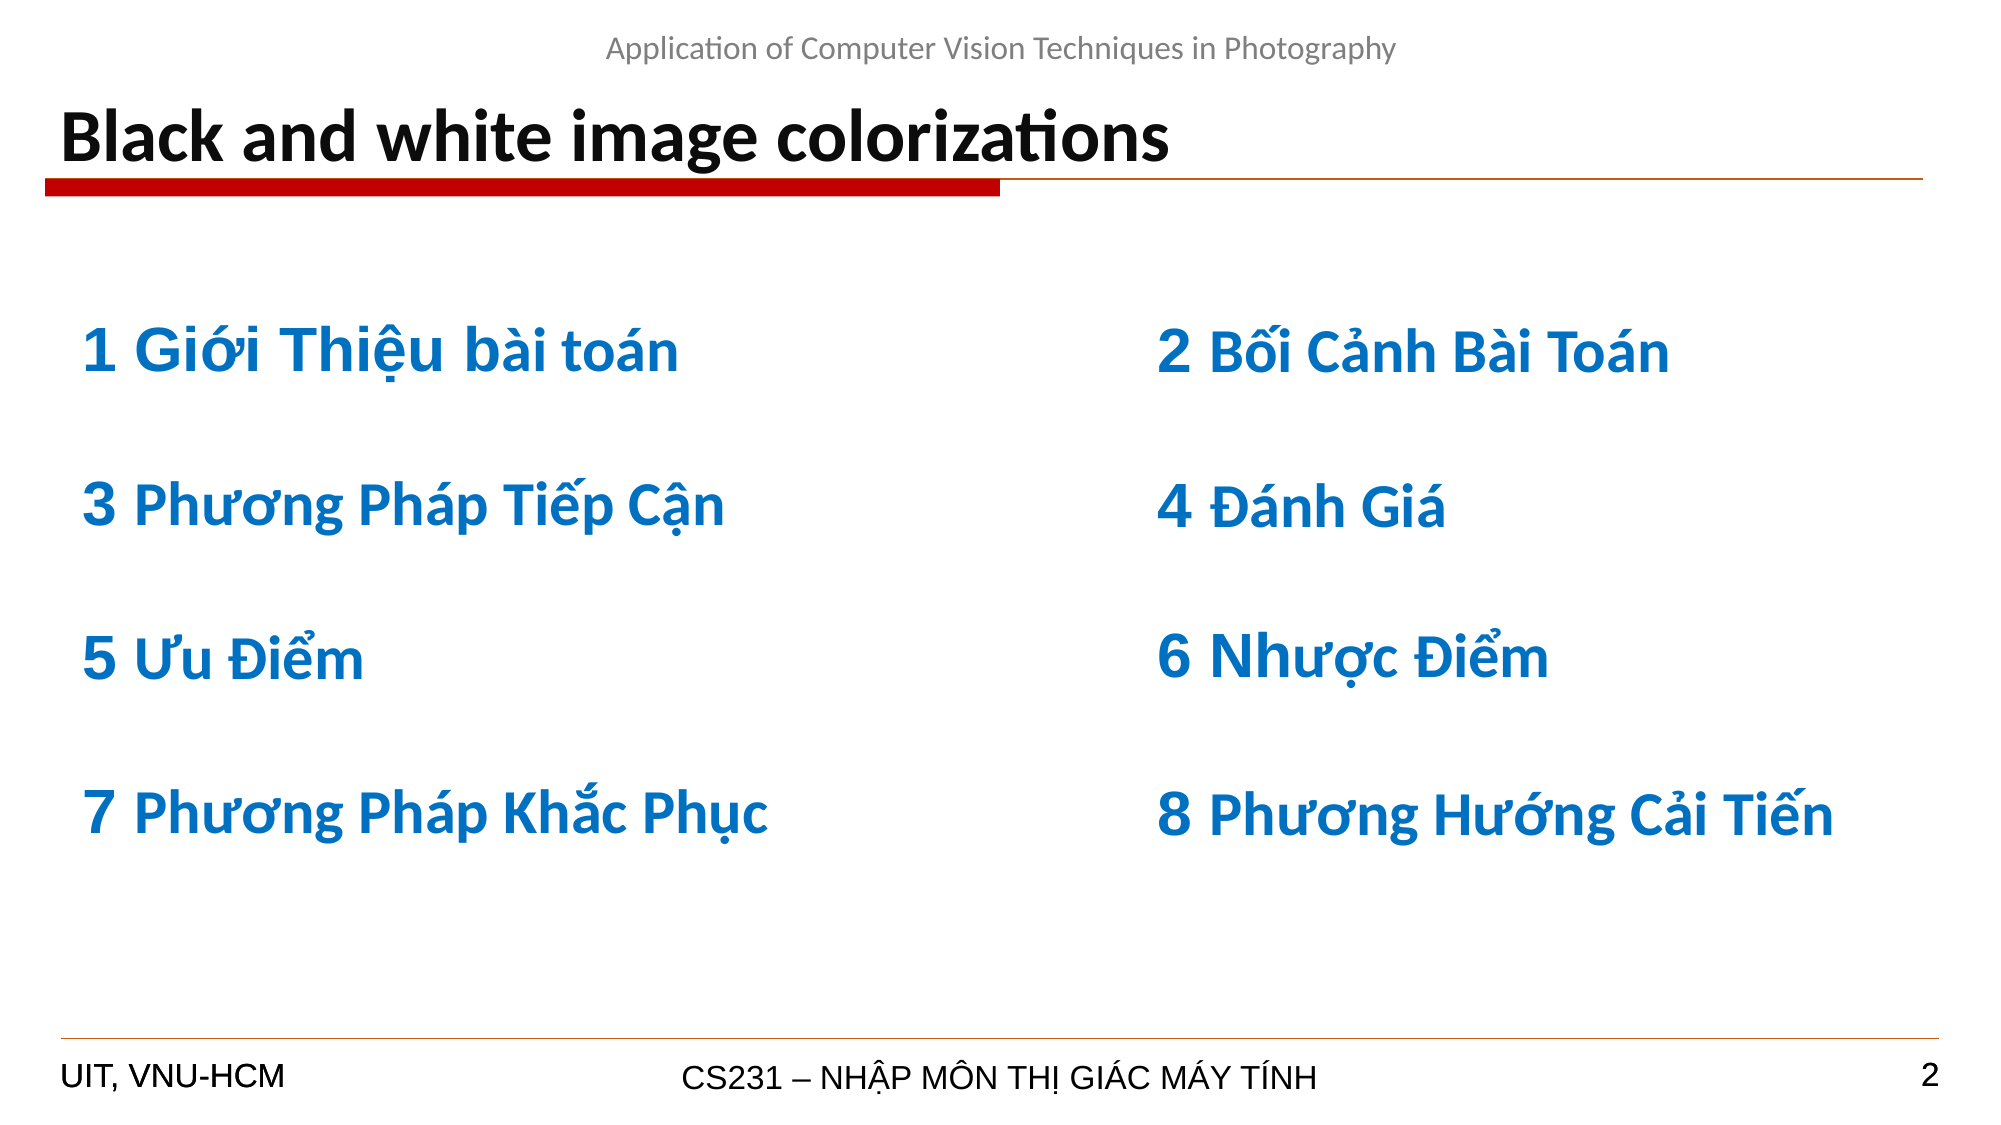

Application of Computer Vision Techniques in Photography
Black and white image colorizations

1 Giới Thiệu bài toán
2 Bối Cảnh Bài Toán
3 Phương Pháp Tiếp Cận
4 Đánh Giá
6 Nhược Điểm
5 Ưu Điểm
7 Phương Pháp Khắc Phục
8 Phương Hướng Cải Tiến
2
2
CS231 – NHẬP MÔN THỊ GIÁC MÁY TÍNH
UIT, VNU-HCM
UIT, VNU-HCM